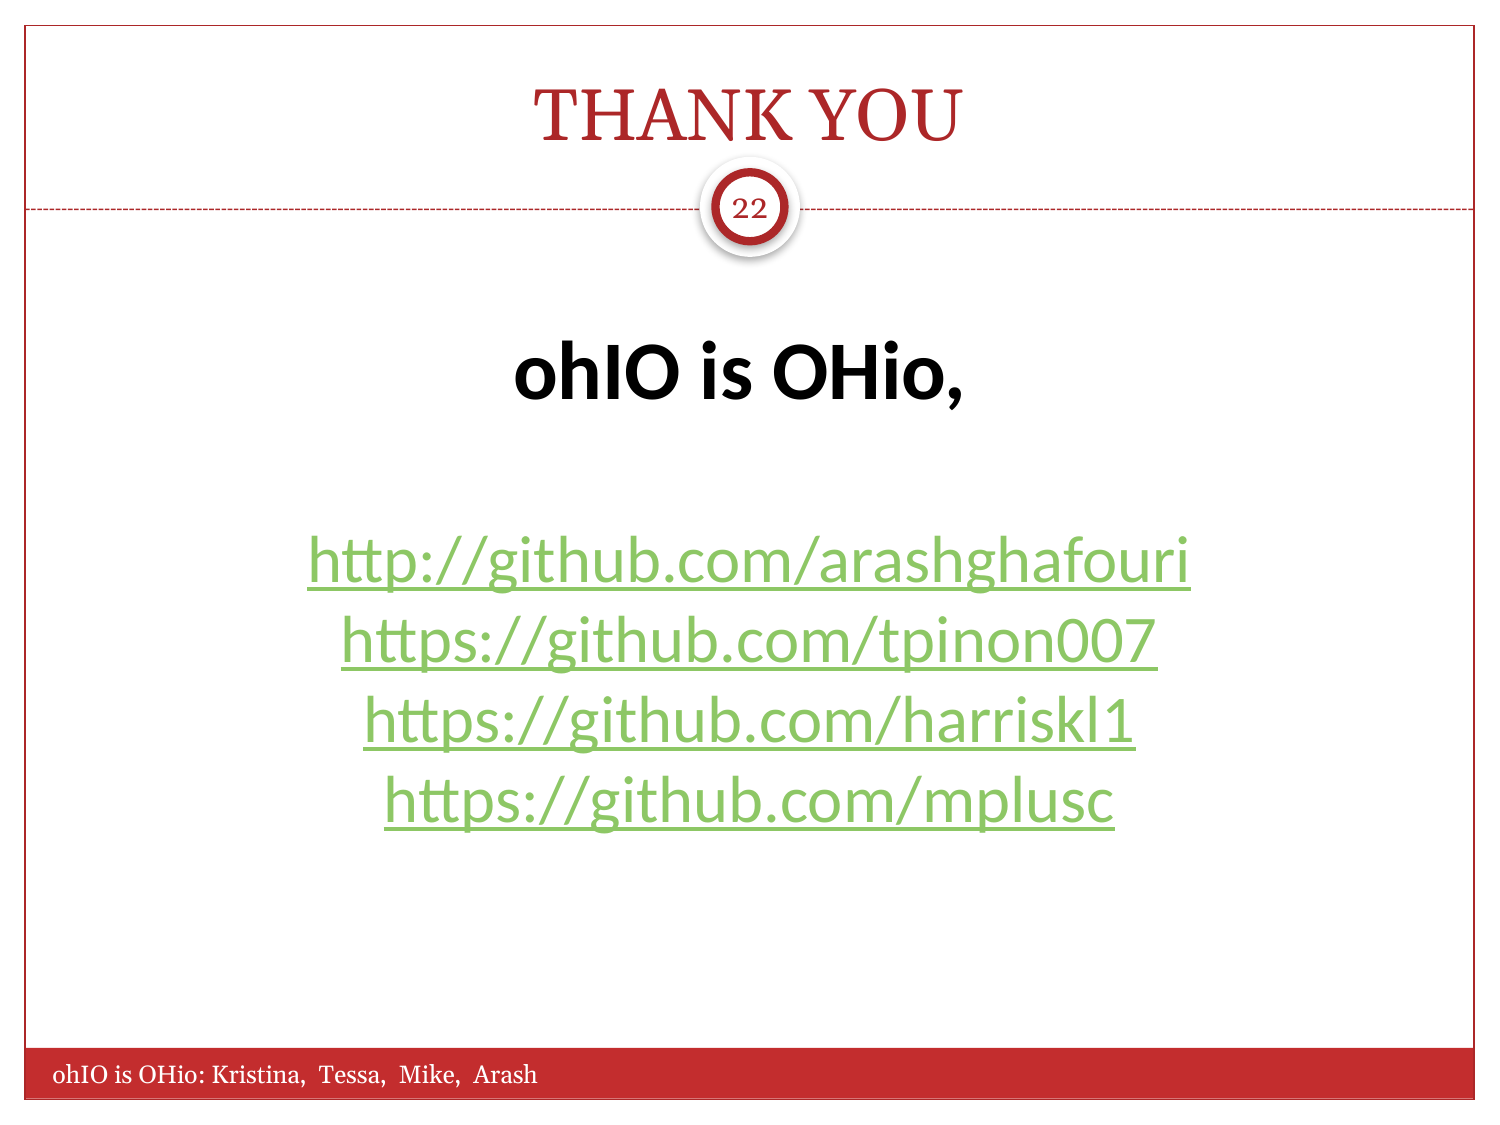

# THANK YOU
22
ohIO is OHio,

http://github.com/arashghafouri
https://github.com/tpinon007
https://github.com/harriskl1
https://github.com/mplusc

ohIO is OHio: Kristina,  Tessa,  Mike,  Arash